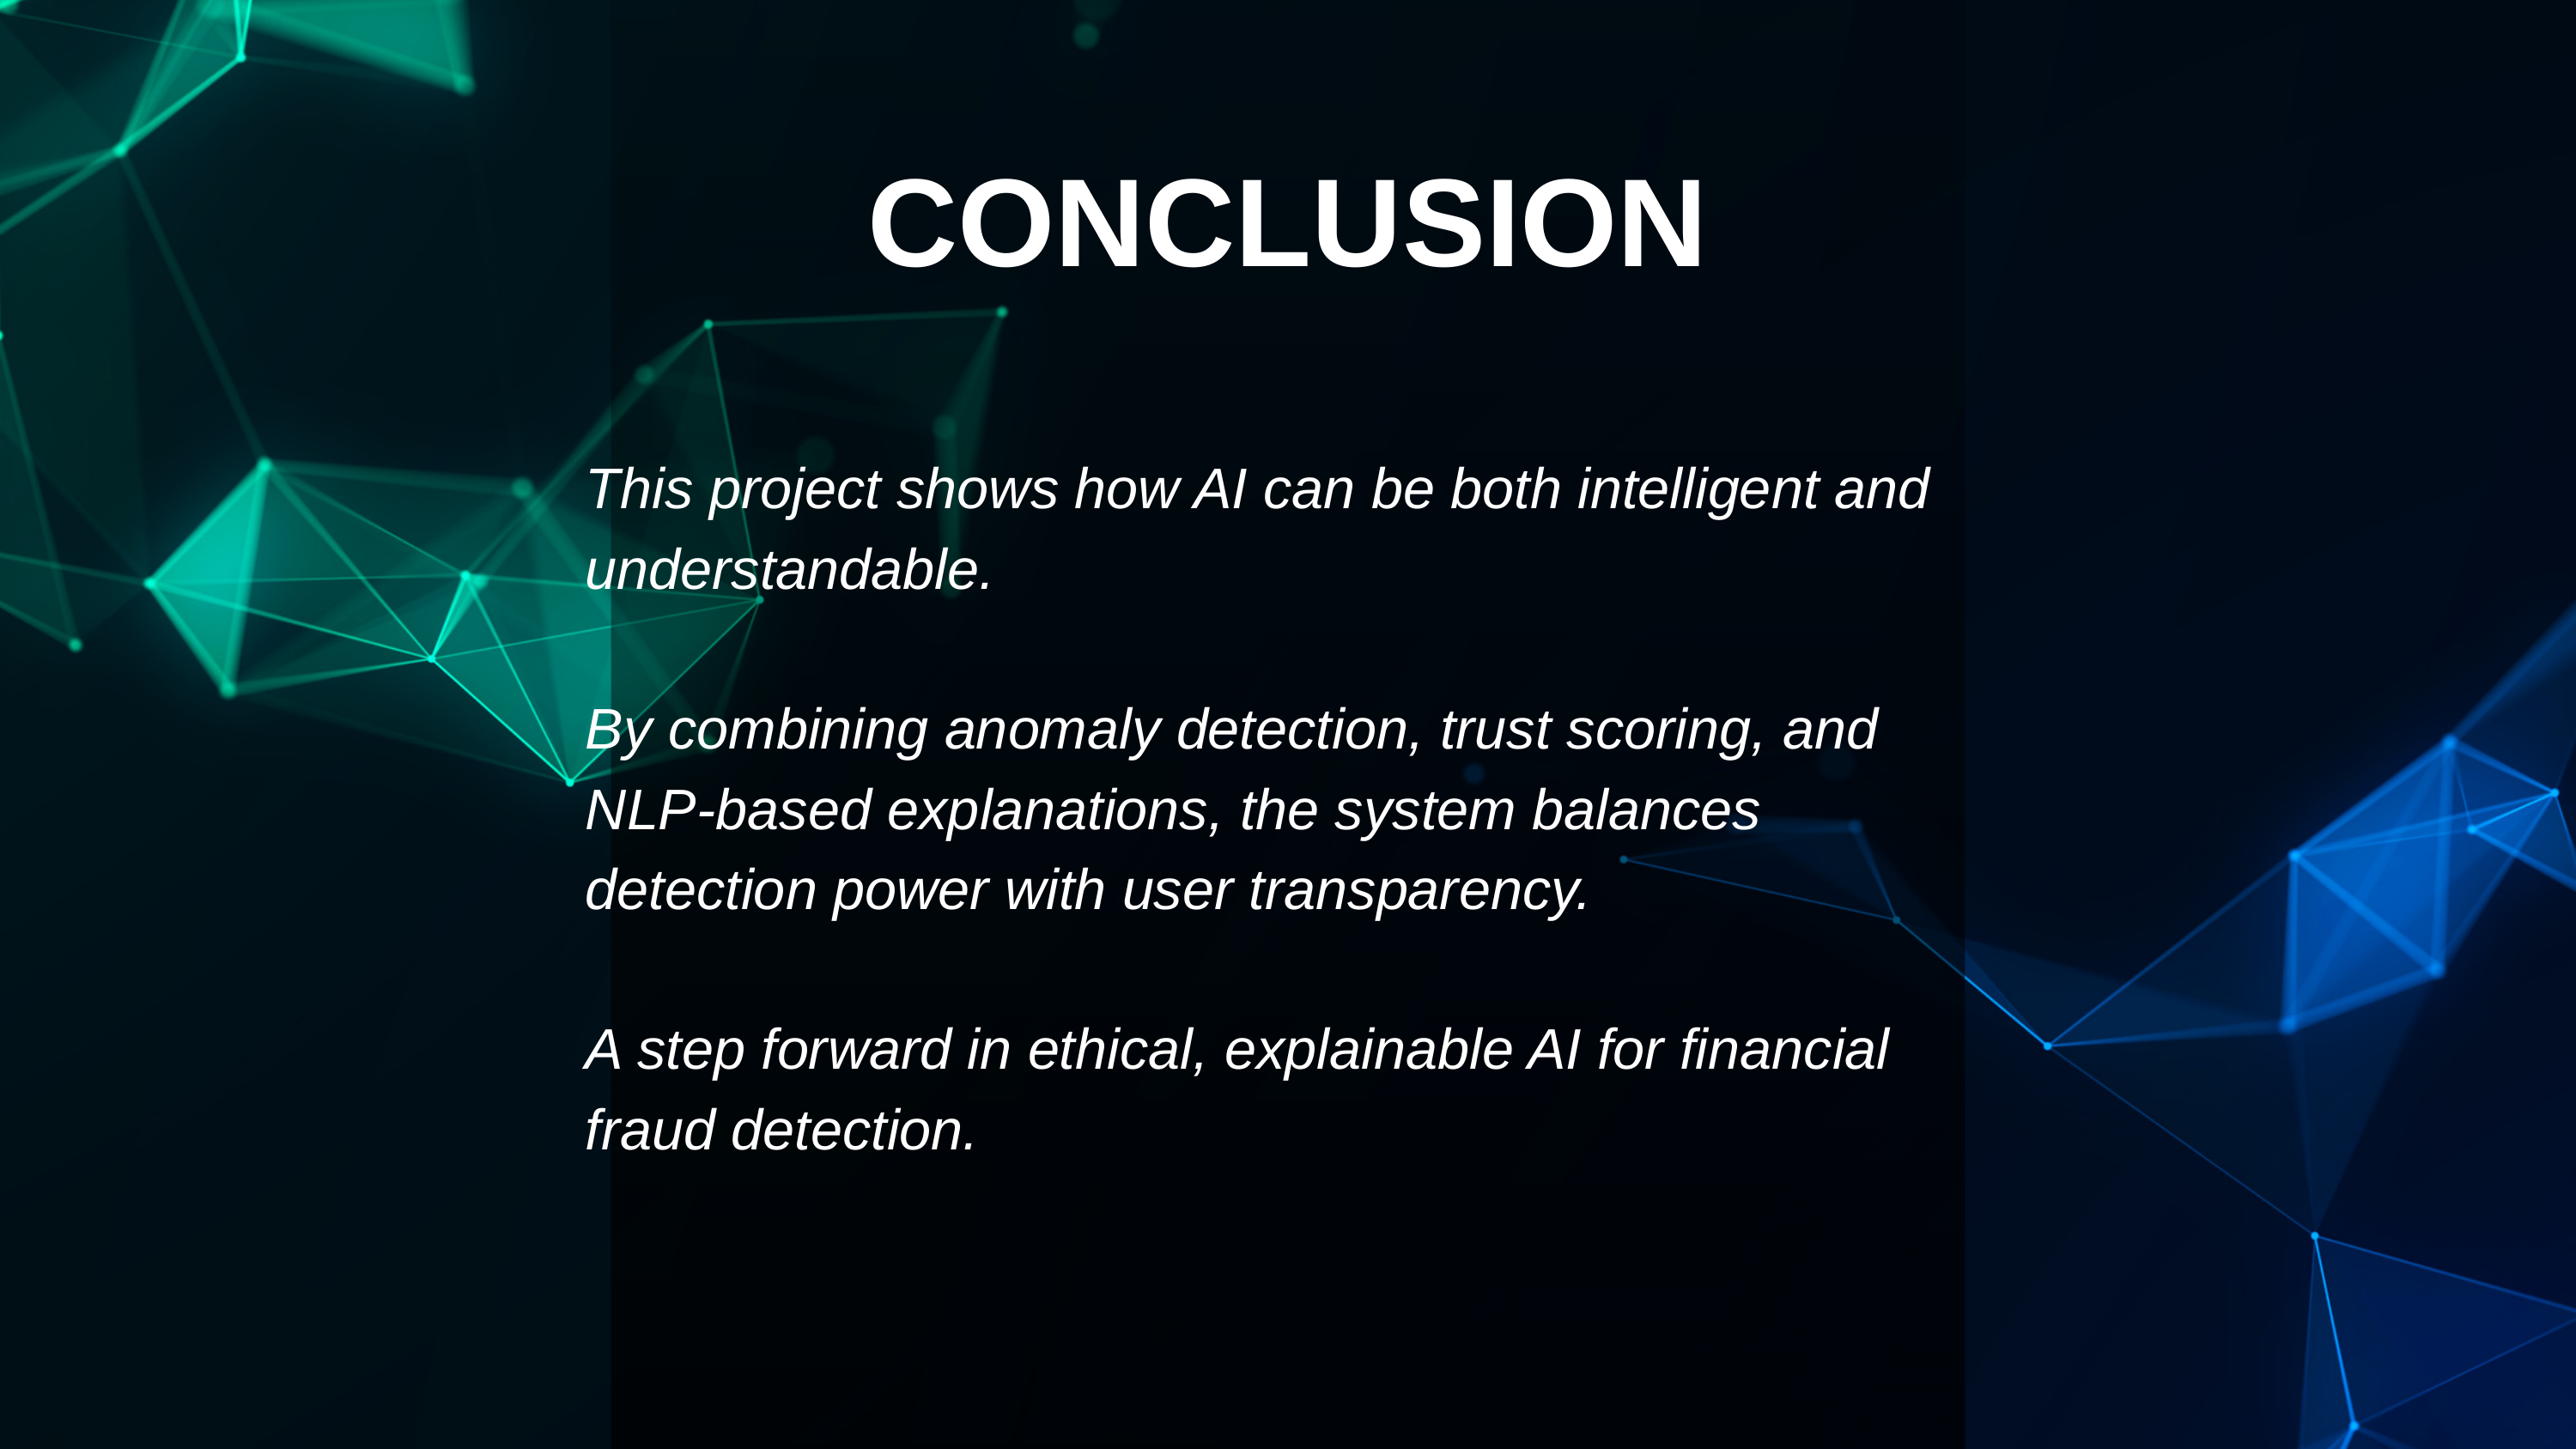

CONCLUSION
This project shows how AI can be both intelligent and understandable.

By combining anomaly detection, trust scoring, and NLP-based explanations, the system balances detection power with user transparency.

A step forward in ethical, explainable AI for financial fraud detection.